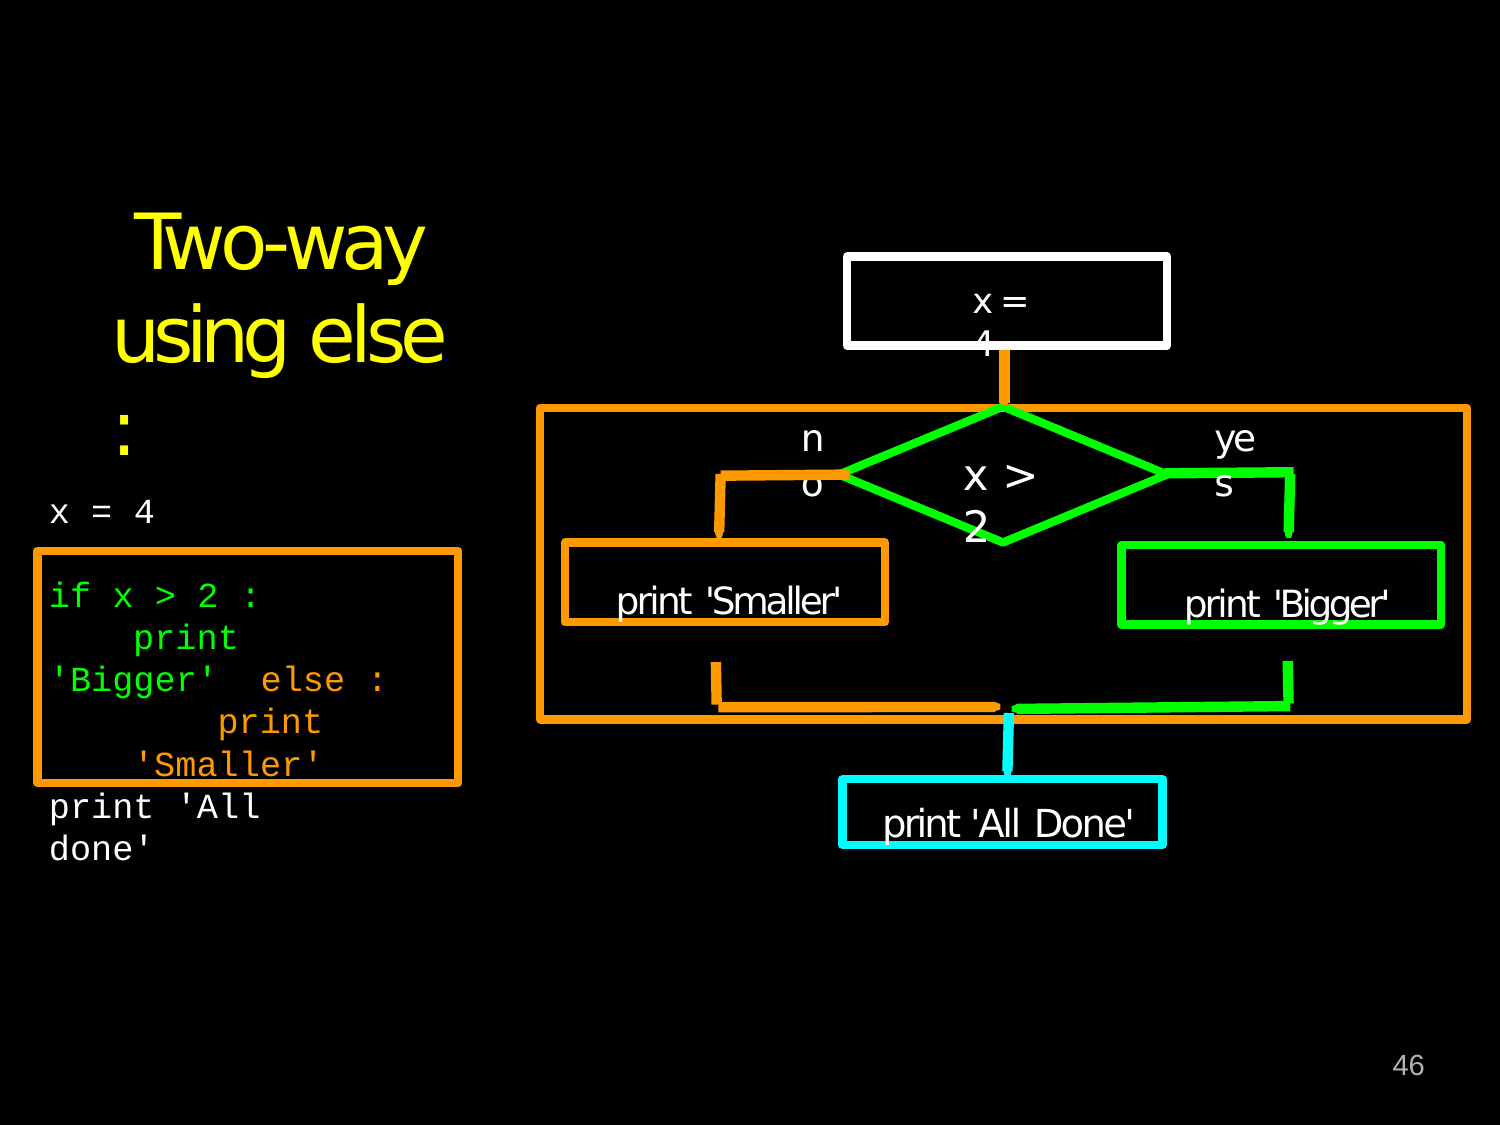

# Two-way  using else :

x = 4

no
yes
x > 2

x = 4

print 'Smaller'
print 'Bigger'
if x > 2 :
print 'Bigger'  else :
print 'Smaller'

print 'All Done'
print 'All done'
46